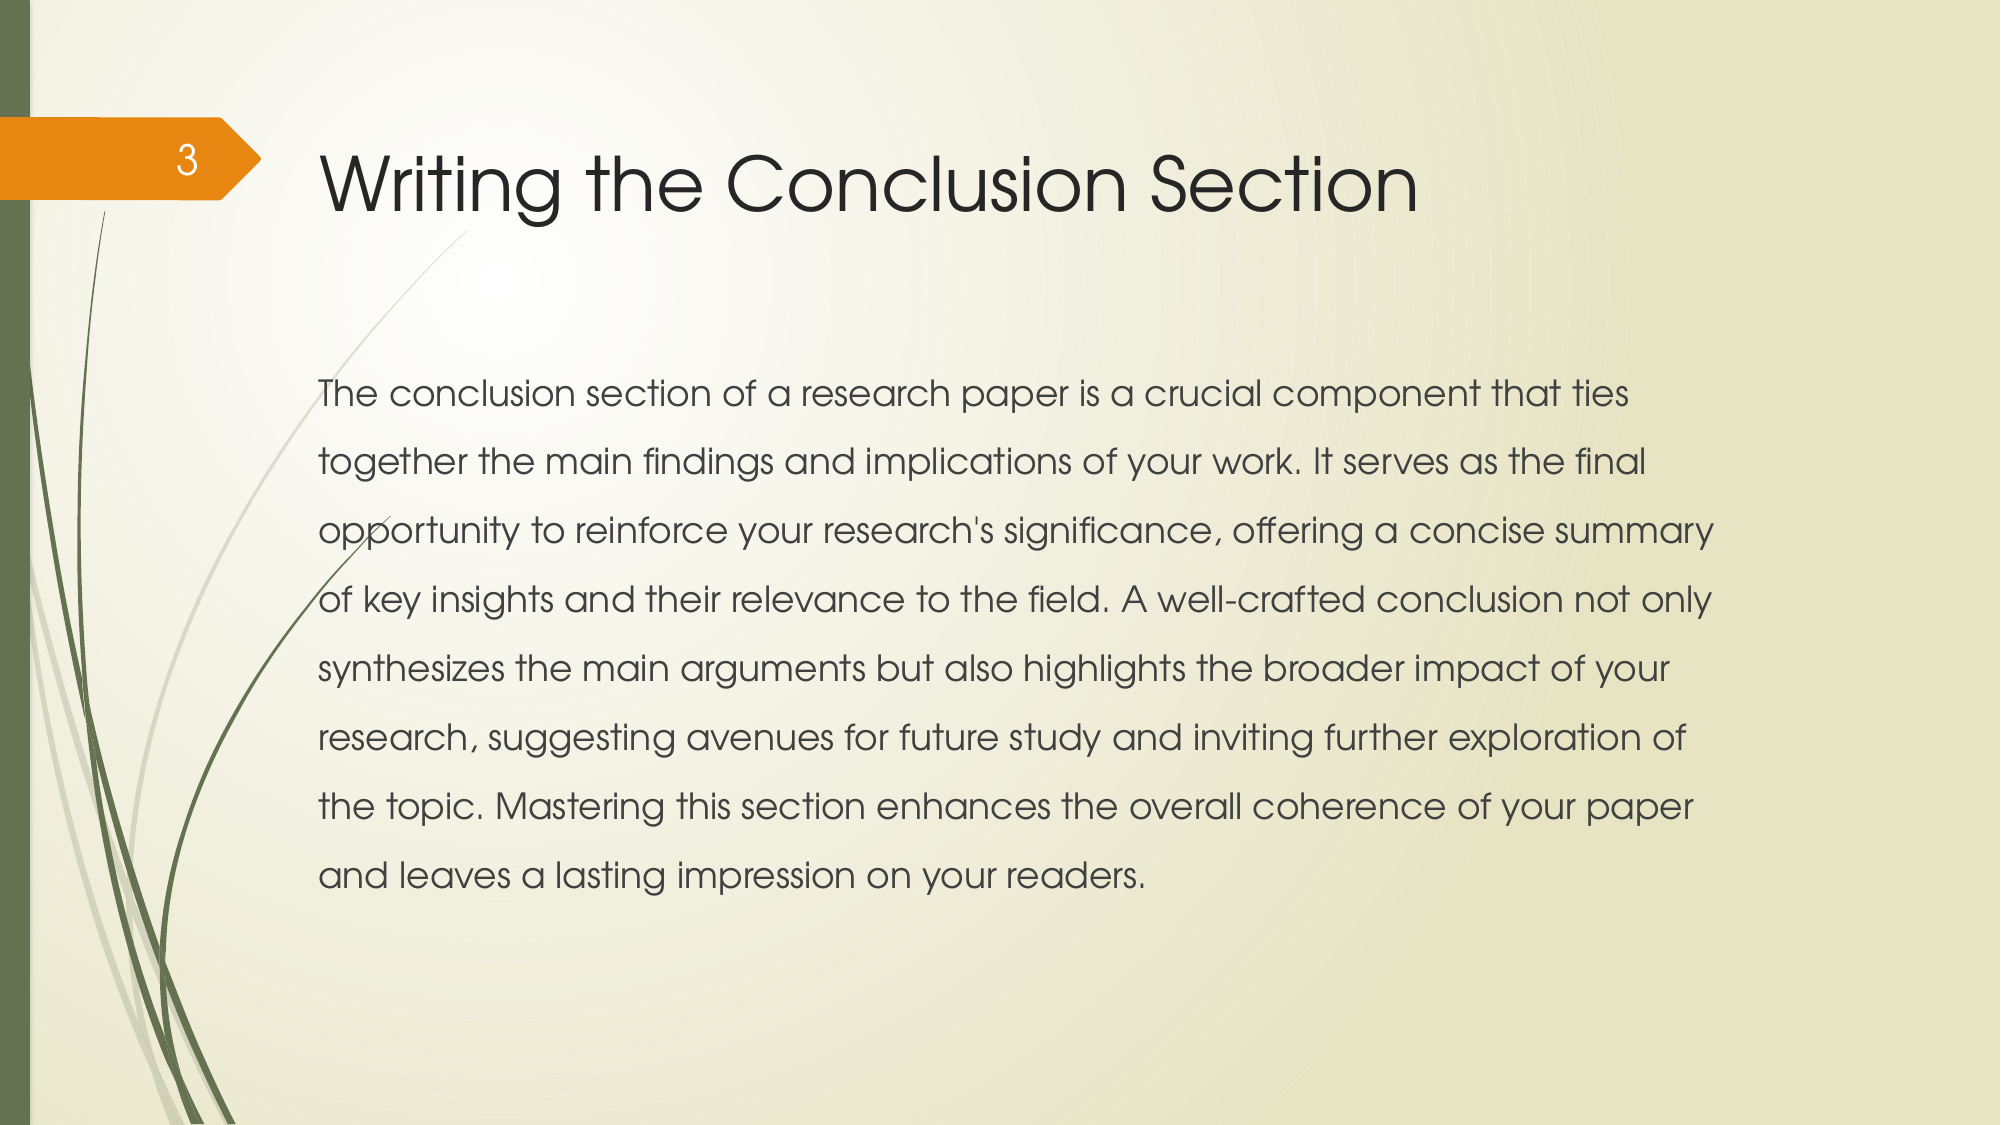

# Writing the Conclusion Section
3
The conclusion section of a research paper is a crucial component that ties together the main findings and implications of your work. It serves as the final opportunity to reinforce your research's significance, offering a concise summary of key insights and their relevance to the field. A well-crafted conclusion not only synthesizes the main arguments but also highlights the broader impact of your research, suggesting avenues for future study and inviting further exploration of the topic. Mastering this section enhances the overall coherence of your paper and leaves a lasting impression on your readers.